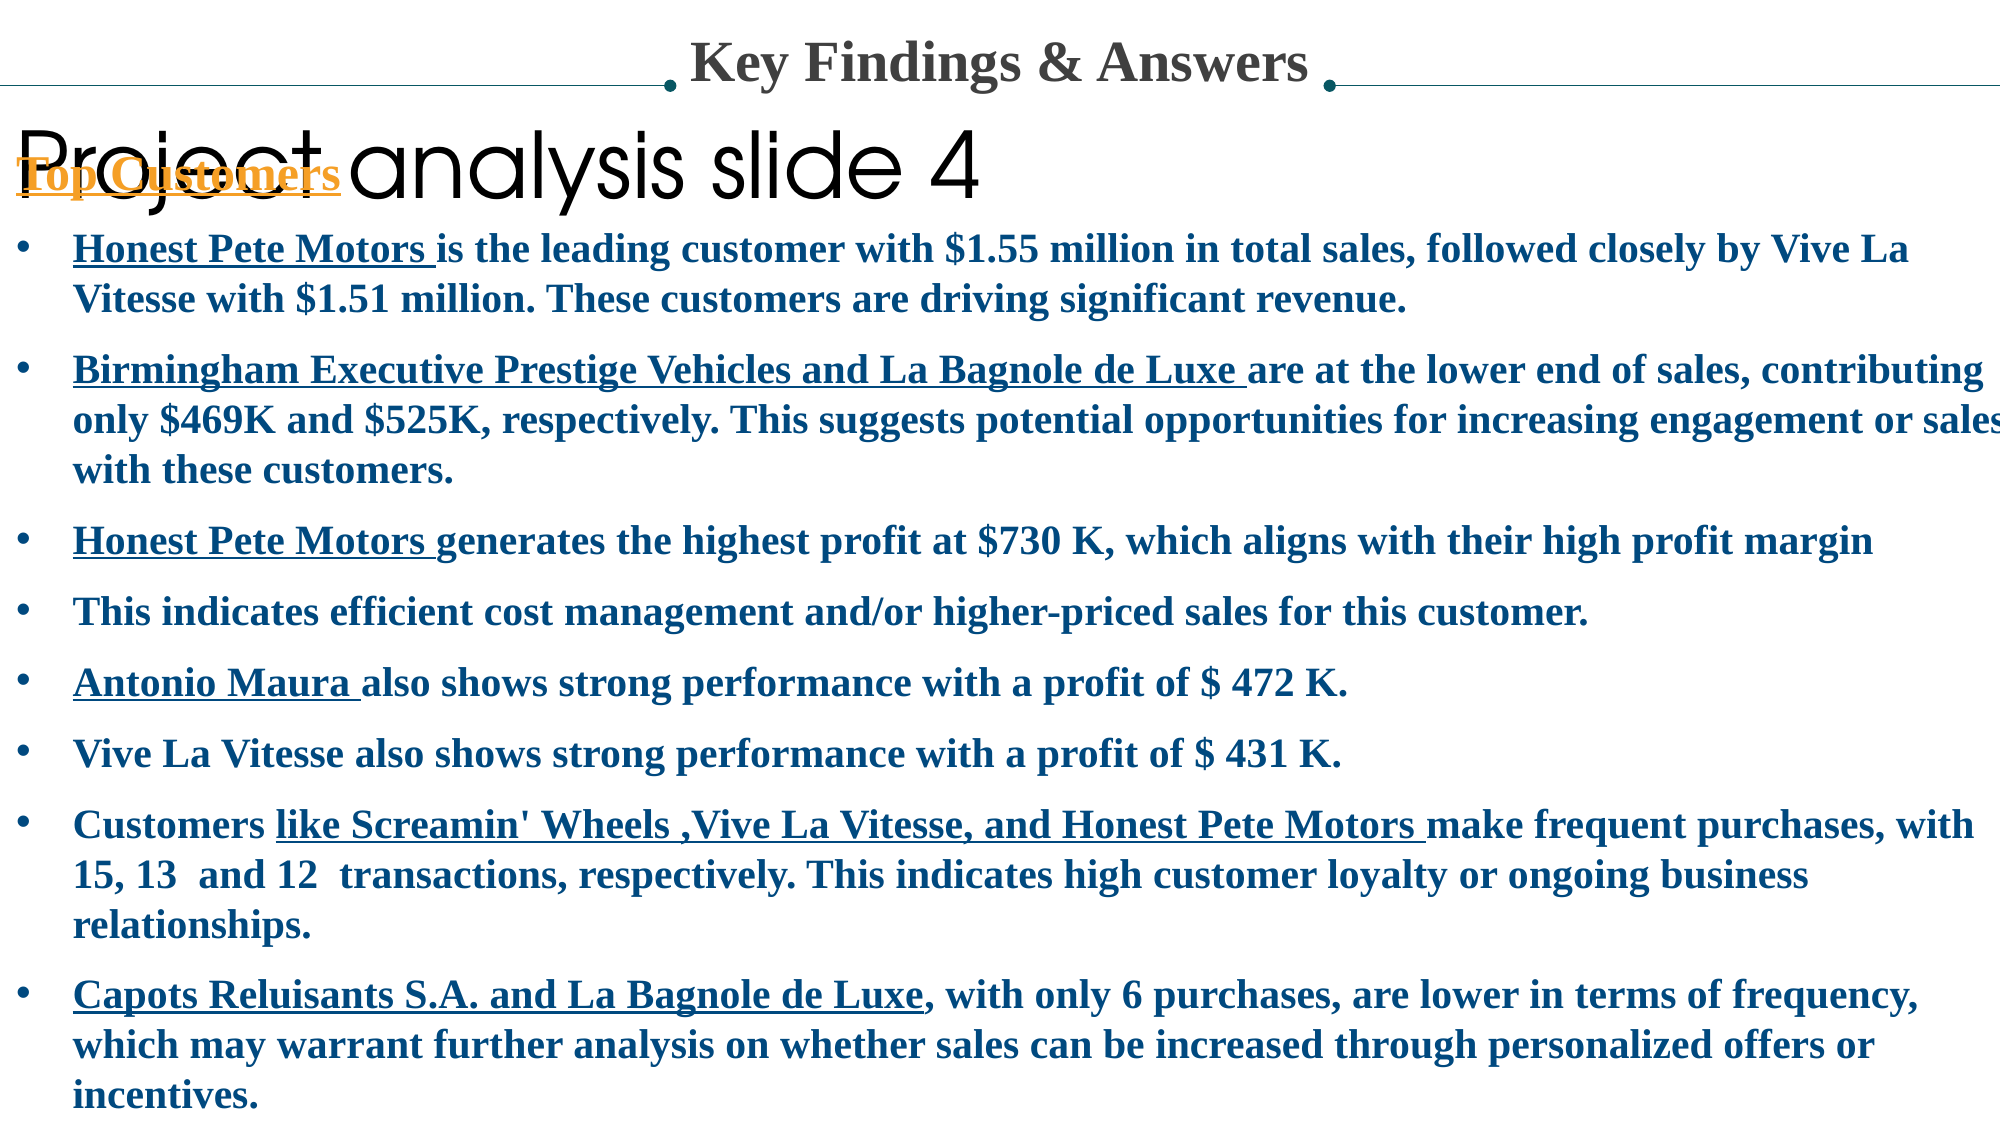

Key Findings & Answers
Project analysis slide 4
Top Customers
Honest Pete Motors is the leading customer with $1.55 million in total sales, followed closely by Vive La Vitesse with $1.51 million. These customers are driving significant revenue.
Birmingham Executive Prestige Vehicles and La Bagnole de Luxe are at the lower end of sales, contributing only $469K and $525K, respectively. This suggests potential opportunities for increasing engagement or sales with these customers.
Honest Pete Motors generates the highest profit at $730 K, which aligns with their high profit margin
This indicates efficient cost management and/or higher-priced sales for this customer.
Antonio Maura also shows strong performance with a profit of $ 472 K.
Vive La Vitesse also shows strong performance with a profit of $ 431 K.
Customers like Screamin' Wheels ,Vive La Vitesse, and Honest Pete Motors make frequent purchases, with 15, 13  and 12  transactions, respectively. This indicates high customer loyalty or ongoing business relationships.
Capots Reluisants S.A. and La Bagnole de Luxe, with only 6 purchases, are lower in terms of frequency, which may warrant further analysis on whether sales can be increased through personalized offers or incentives.